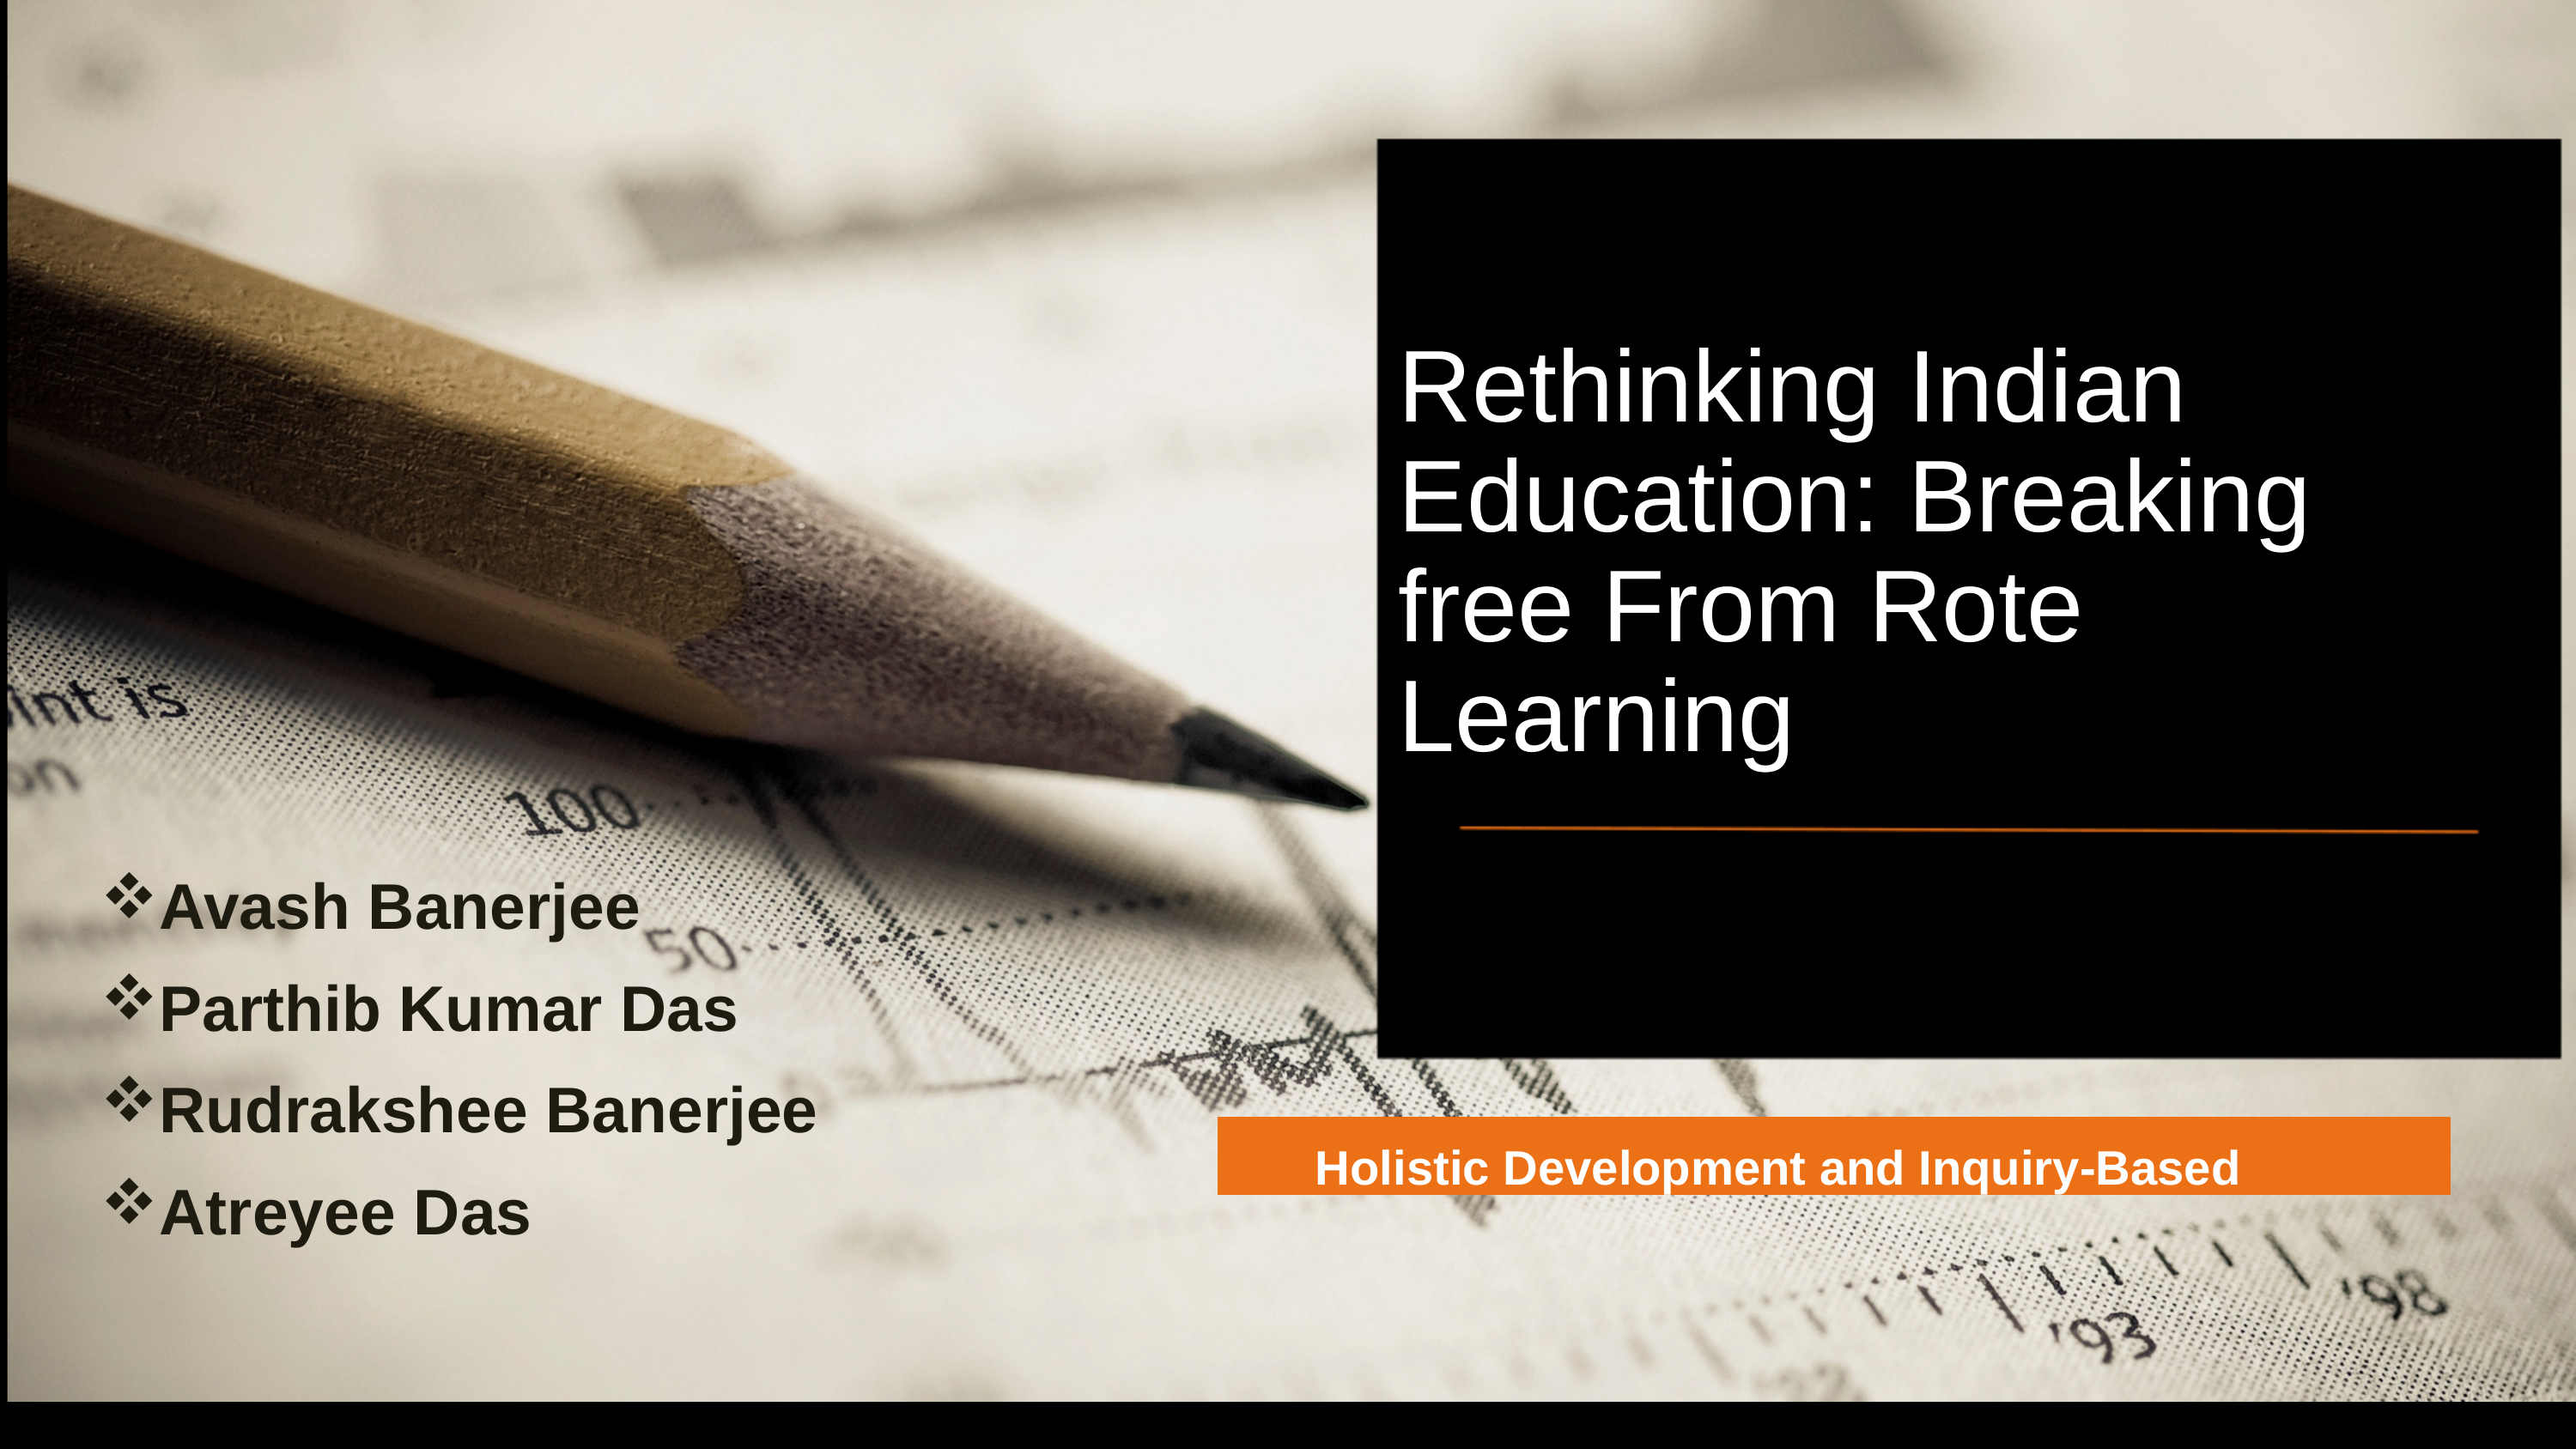

Rethinking Indian Education: Breaking free From Rote Learning

Avash Banerjee

Parthib Kumar Das

Rudrakshee Banerjee

Atreyee Das

 Holistic Development and Inquiry-Based